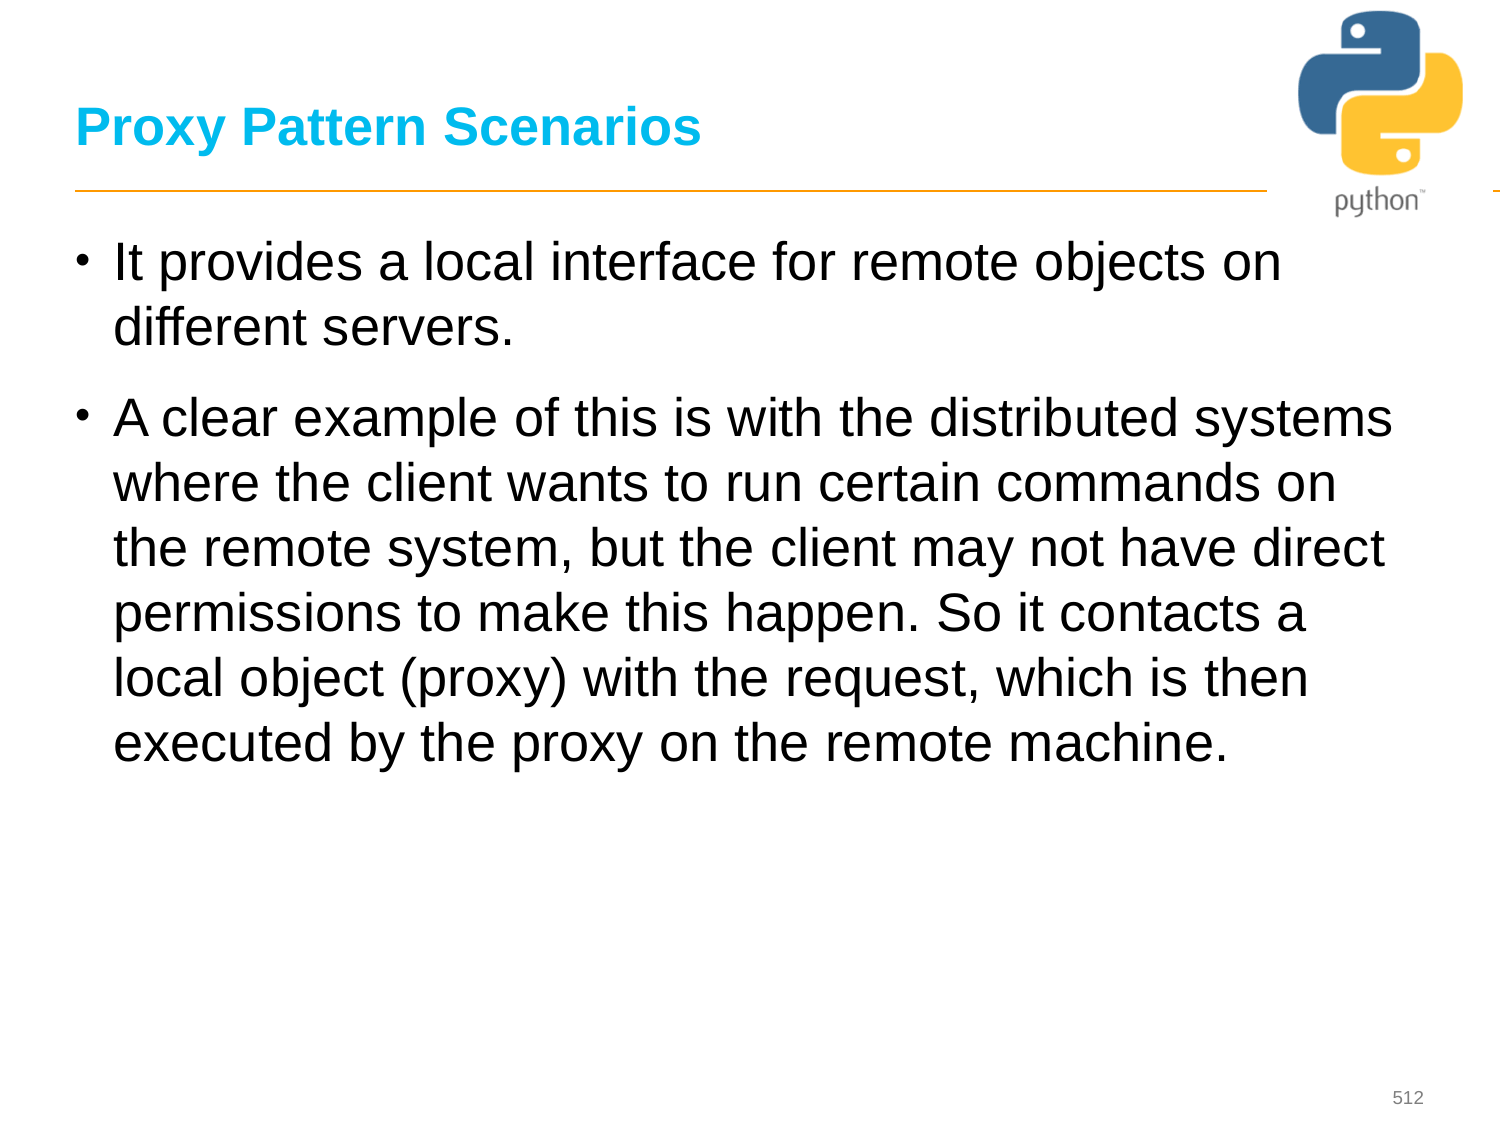

# Proxy Pattern Scenarios
It provides a local interface for remote objects on different servers.
A clear example of this is with the distributed systems where the client wants to run certain commands on the remote system, but the client may not have direct permissions to make this happen. So it contacts a local object (proxy) with the request, which is then executed by the proxy on the remote machine.